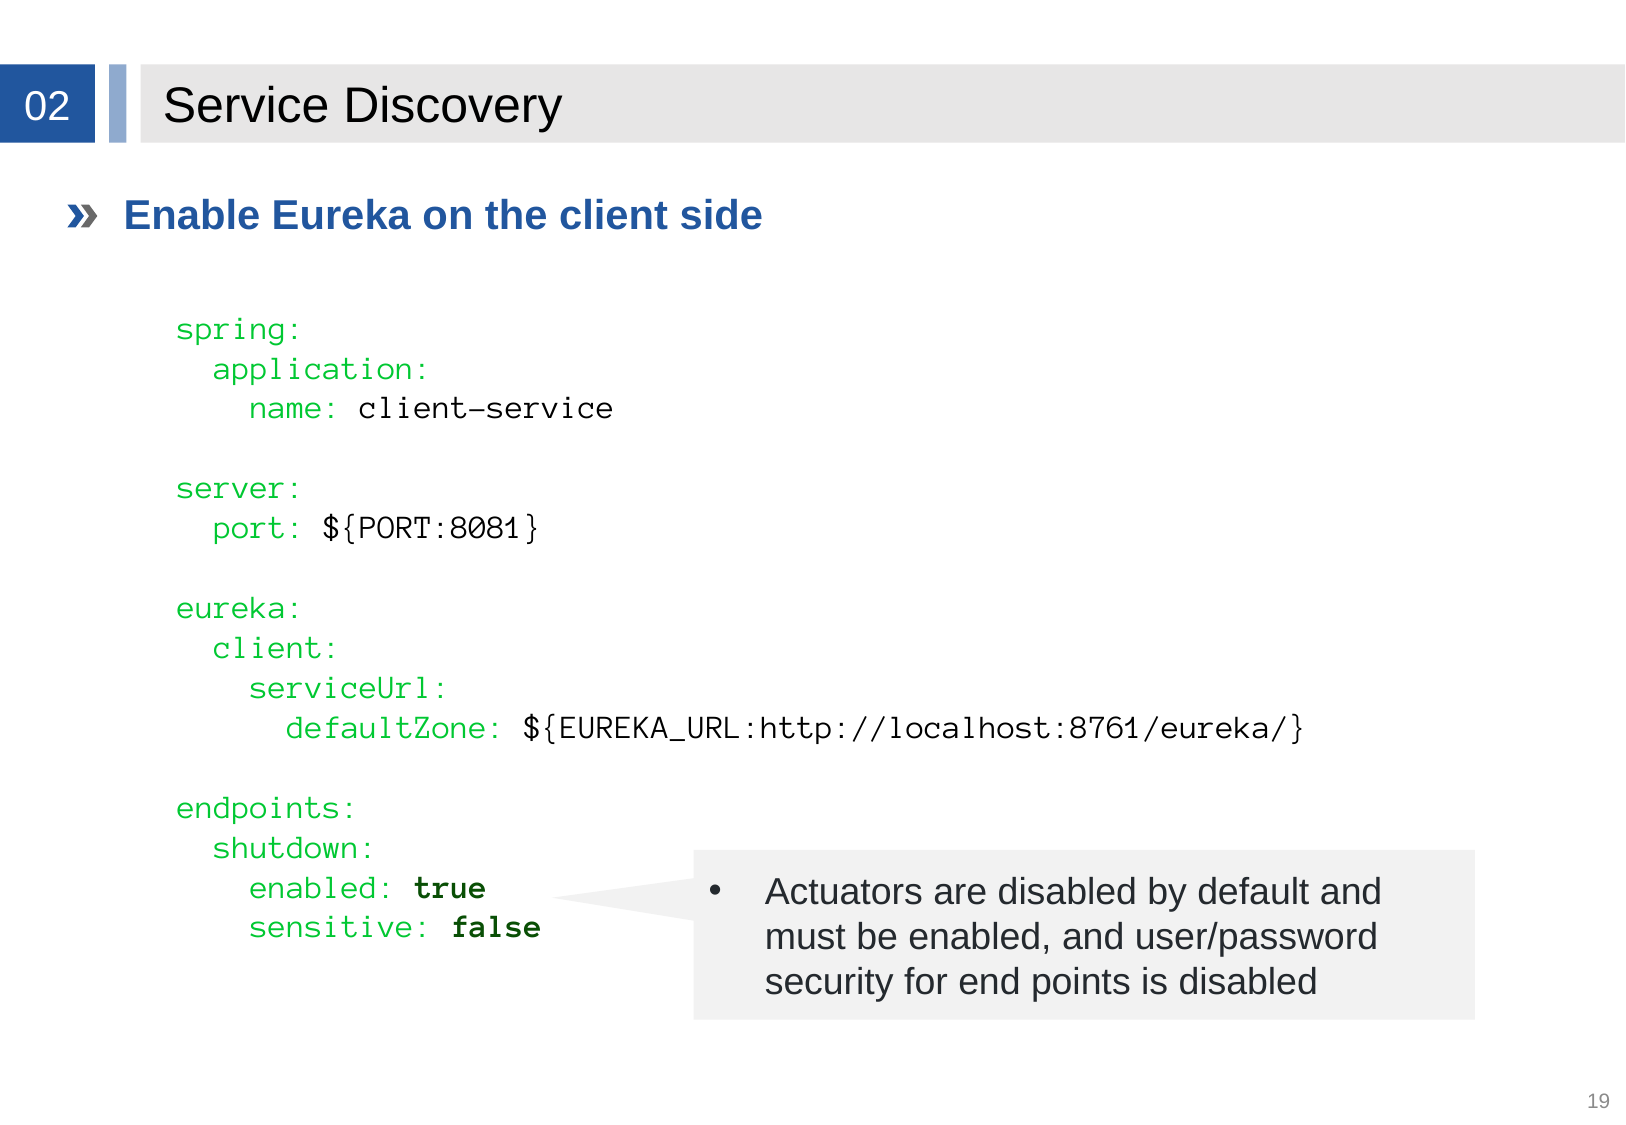

# Service Discovery
02
Enable Eureka on the client side

spring:
  application:
    name: client-service

server:
  port: ${PORT:8081}

eureka:
  client:
    serviceUrl:
      defaultZone: ${EUREKA_URL:http://localhost:8761/eureka/}

endpoints:
  shutdown:
    enabled: true
    sensitive: false
Actuators are disabled by default and must be enabled, and user/password security for end points is disabled
19